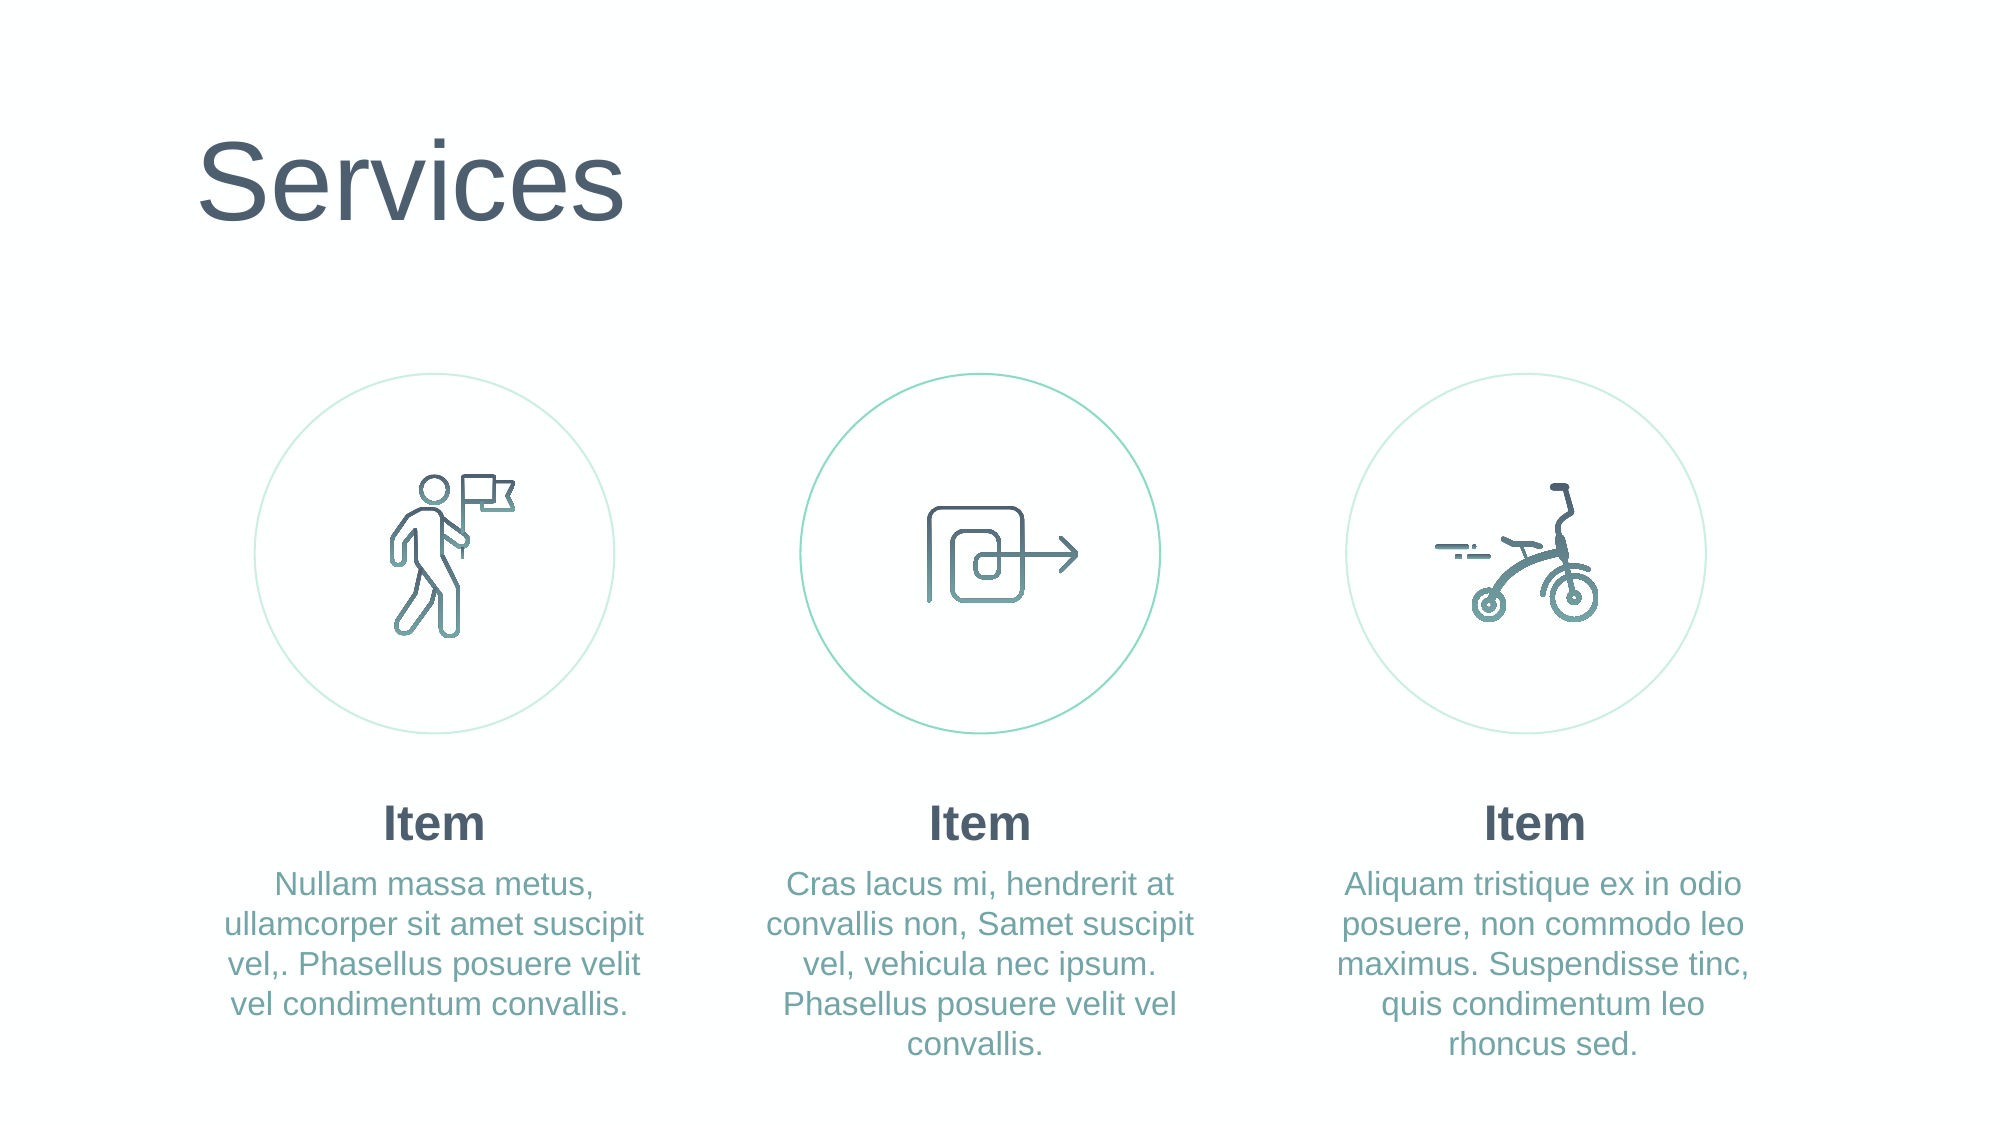

Services

Item
Item
Item
Nullam massa metus, ullamcorper sit amet suscipit vel,. Phasellus posuere velit vel condimentum convallis.
Cras lacus mi, hendrerit at convallis non, Samet suscipit vel, vehicula nec ipsum. Phasellus posuere velit vel convallis.
Aliquam tristique ex in odio posuere, non commodo leo maximus. Suspendisse tinc, quis condimentum leo rhoncus sed.